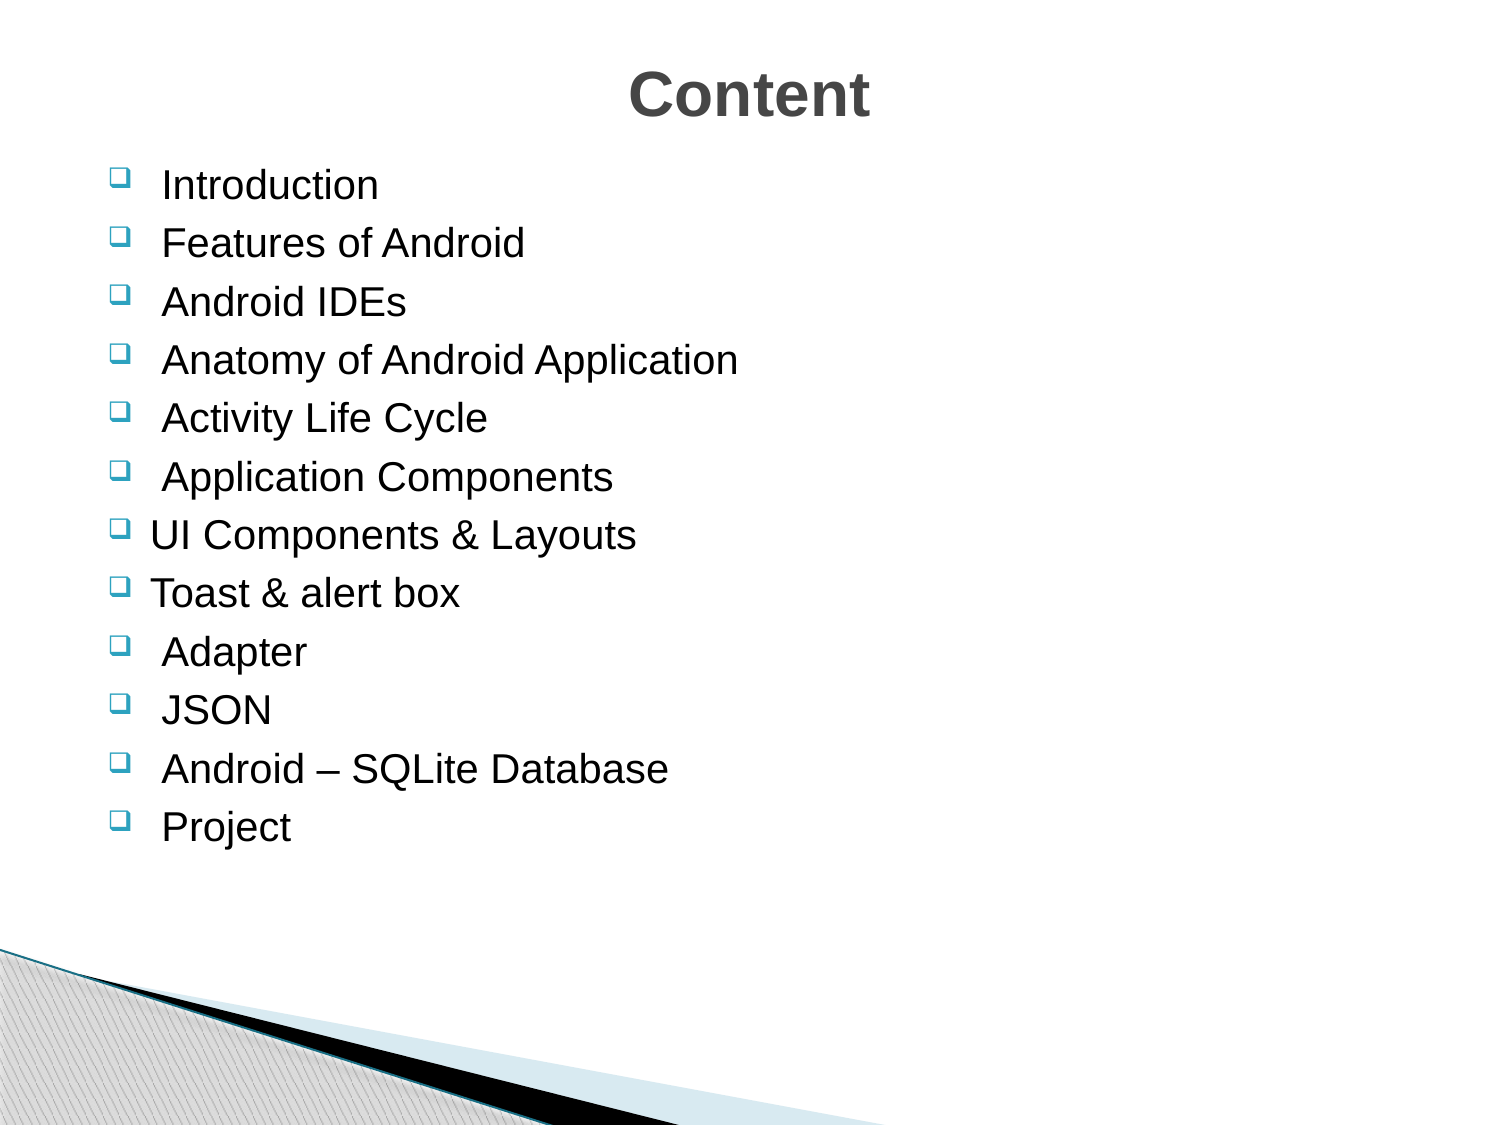

# Content
 Introduction
 Features of Android
 Android IDEs
 Anatomy of Android Application
 Activity Life Cycle
 Application Components
UI Components & Layouts
Toast & alert box
 Adapter
 JSON
 Android – SQLite Database
 Project